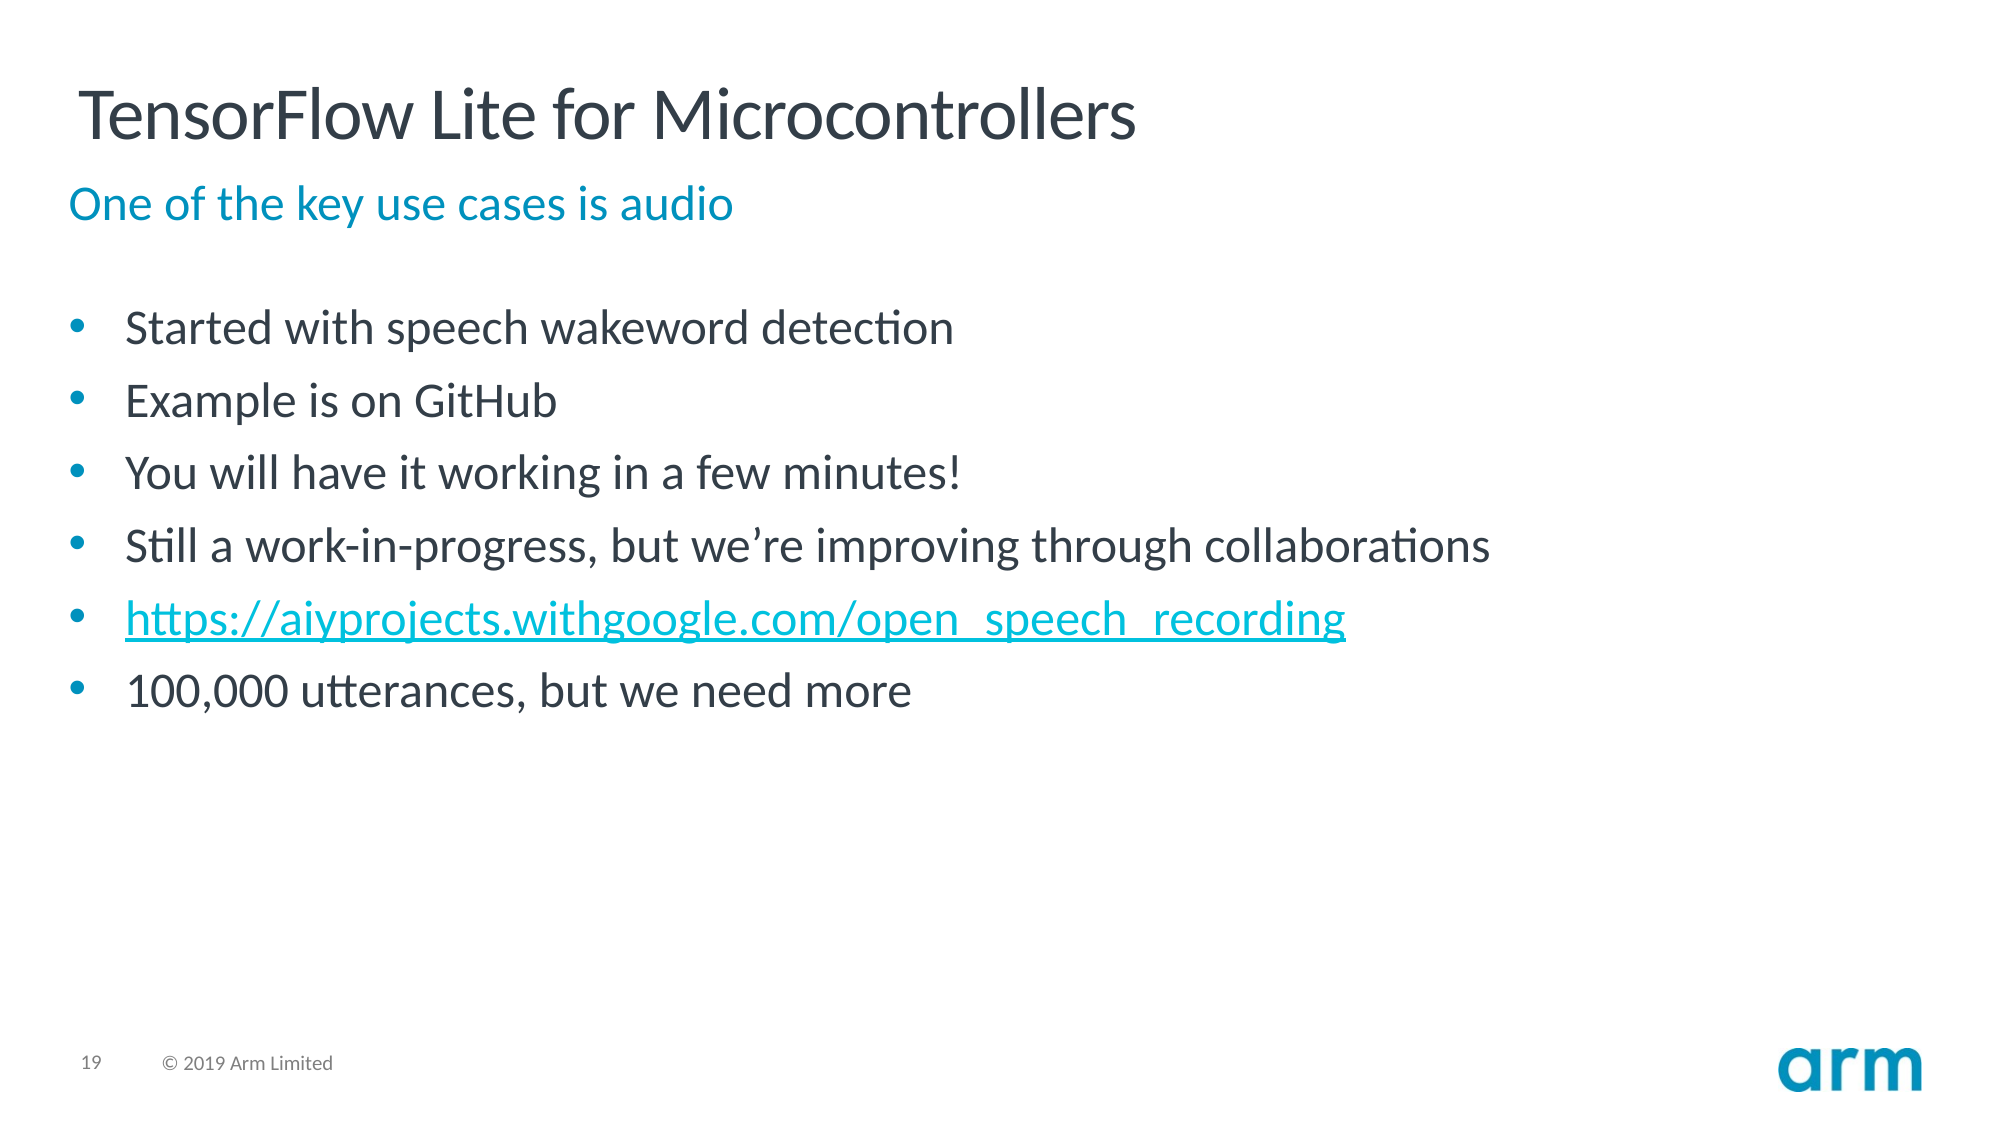

# TensorFlow Lite for Microcontrollers
One of the key use cases is audio

Started with speech wakeword detection
Example is on GitHub
You will have it working in a few minutes!
Still a work-in-progress, but we’re improving through collaborations
https://aiyprojects.withgoogle.com/open_speech_recording
100,000 utterances, but we need more